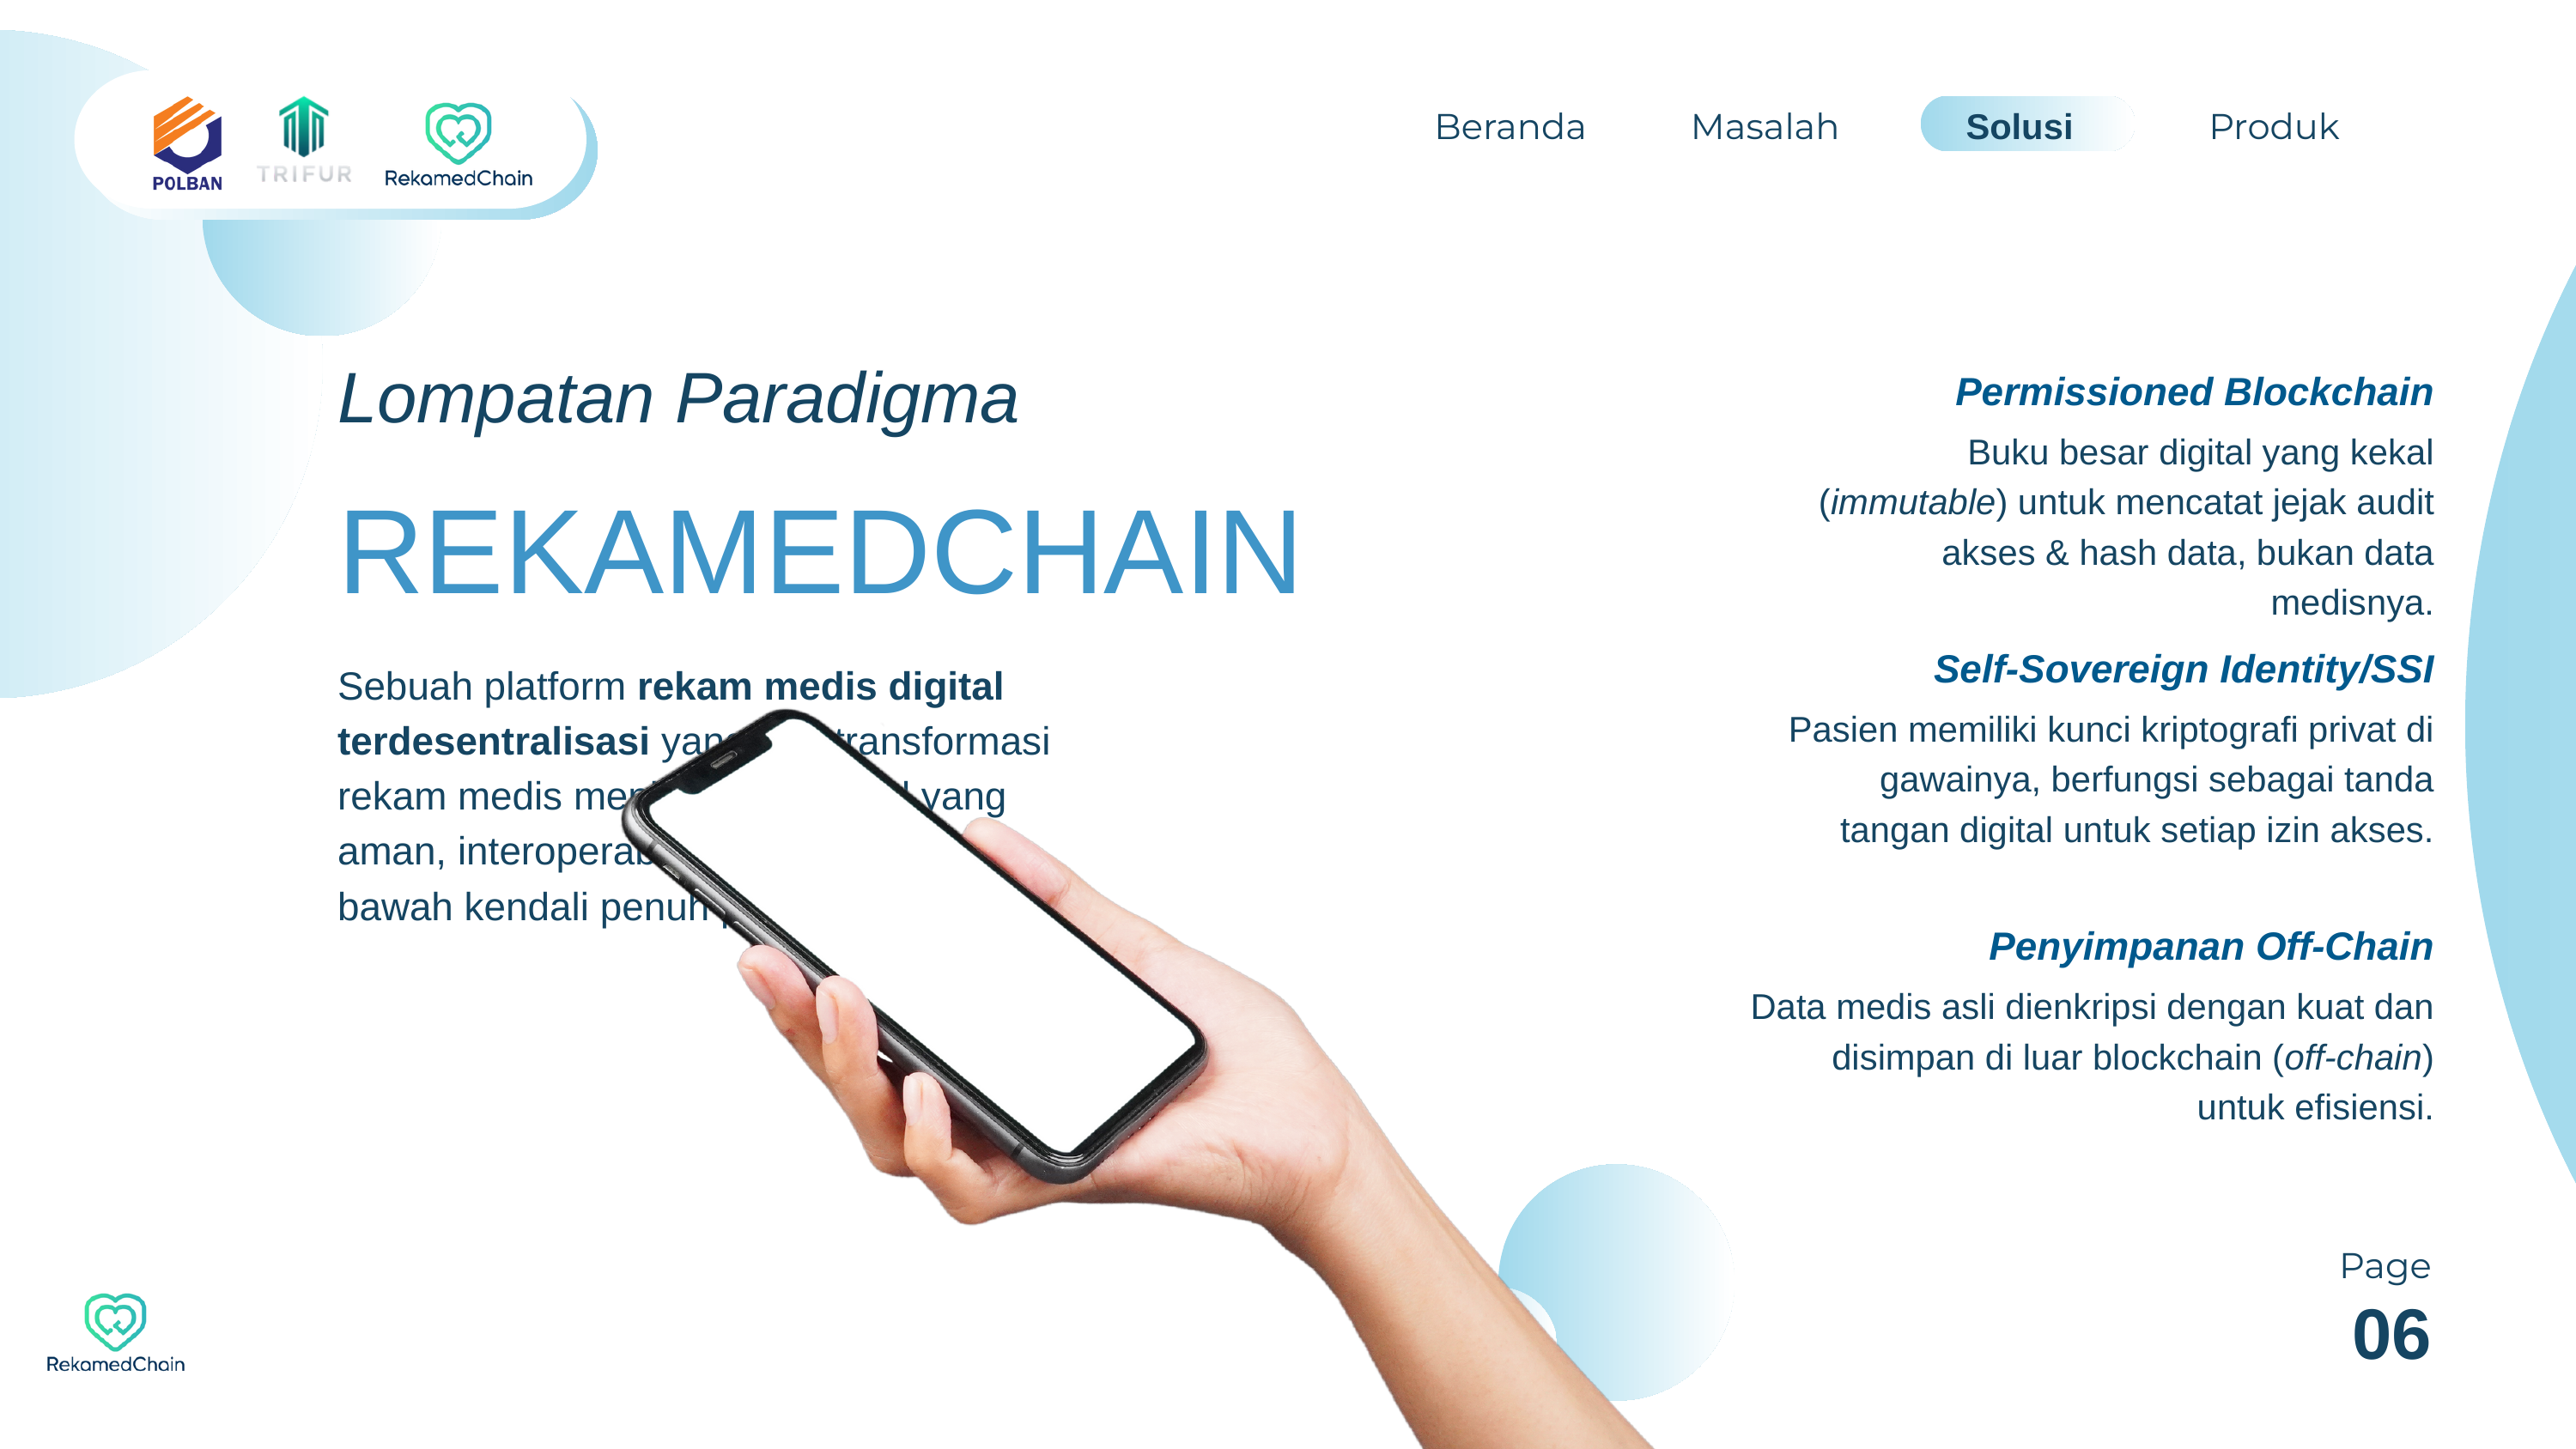

Beranda
Masalah
Solusi
Produk

Lompatan Paradigma
Permissioned Blockchain
Buku besar digital yang kekal (immutable) untuk mencatat jejak audit akses & hash data, bukan data medisnya.
REKAMEDCHAIN
Self-Sovereign Identity/SSI
Sebuah platform rekam medis digital terdesentralisasi yang mentransformasi rekam medis menjadi aset digital yang aman, interoperabel, dan berada di bawah kendali penuh pasien.
Pasien memiliki kunci kriptografi privat di gawainya, berfungsi sebagai tanda tangan digital untuk setiap izin akses.

Penyimpanan Off-Chain
Data medis asli dienkripsi dengan kuat dan disimpan di luar blockchain (off-chain) untuk efisiensi.

Page
06